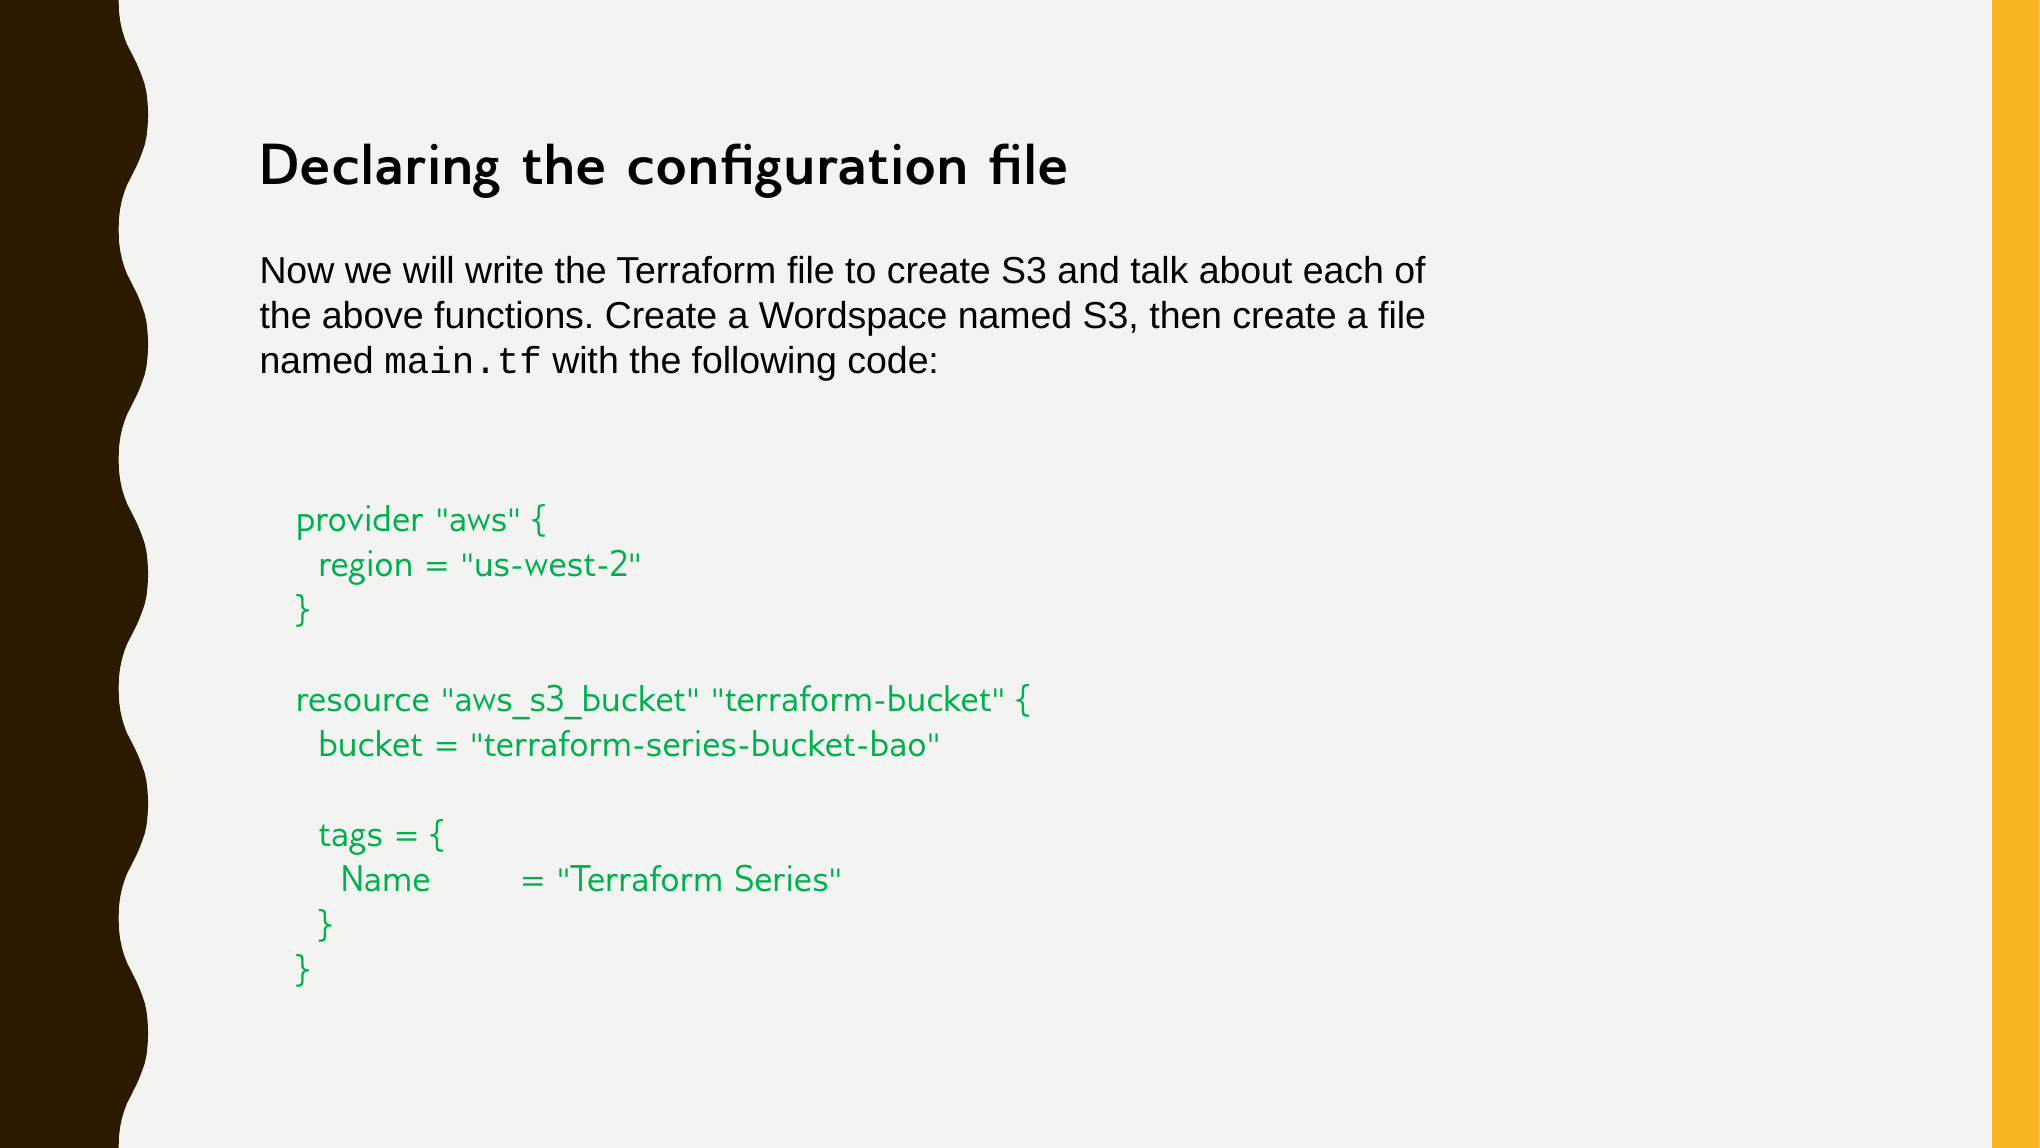

Declaring the configuration file

Now we will write the Terraform file to create S3 and talk about each of the above functions. Create a Wordspace named S3, then create a file named main.tf with the following code:
provider "aws" {
  region = "us-west-2"
}

resource "aws_s3_bucket" "terraform-bucket" {
  bucket = "terraform-series-bucket-bao"

  tags = {
    Name        = "Terraform Series"
  }
}